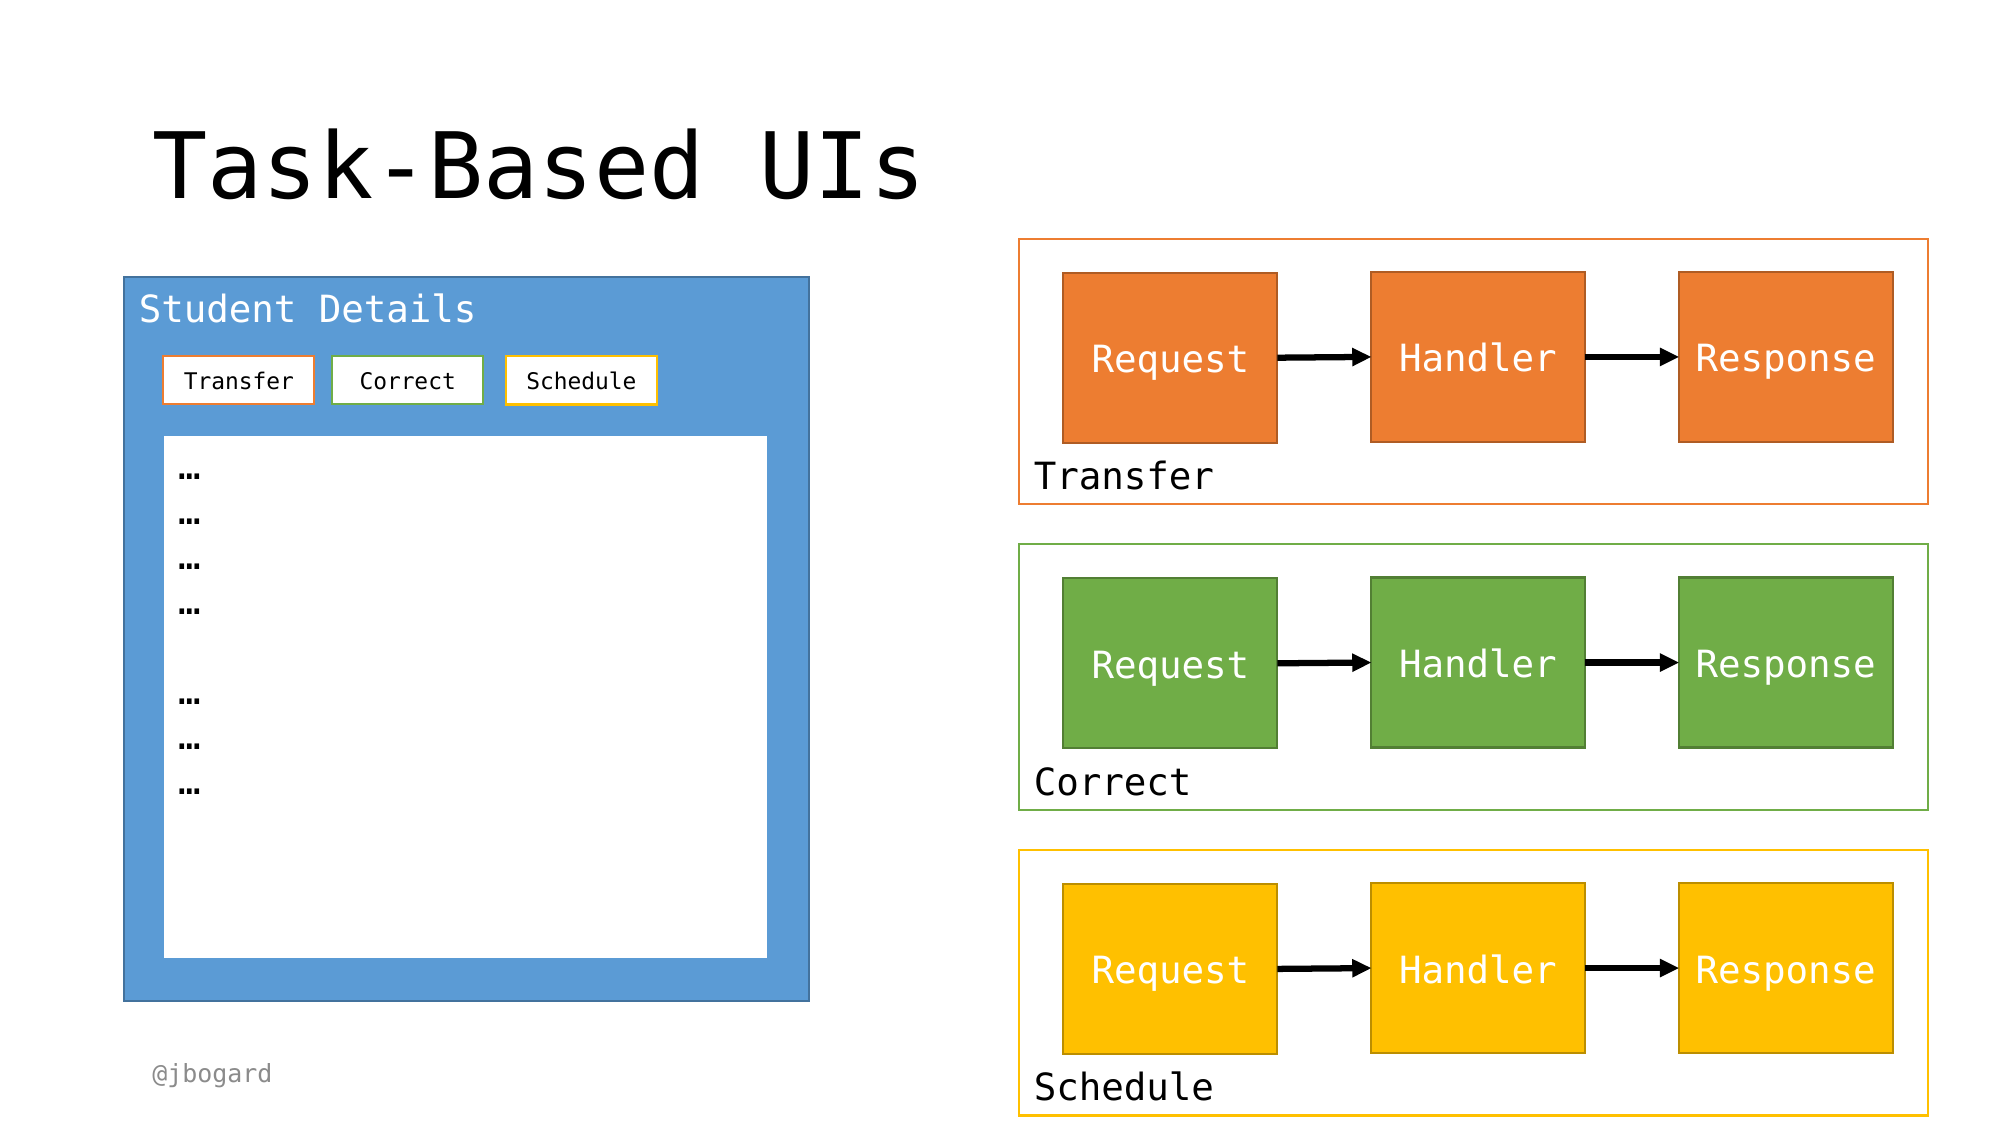

# Task-Based UIs
Transfer
Handler
Response
Request
Student Details
Transfer
Correct
Schedule
…
…
…
…

…
…
…
Correct
Handler
Response
Request
Schedule
Handler
Response
Request
@jbogard